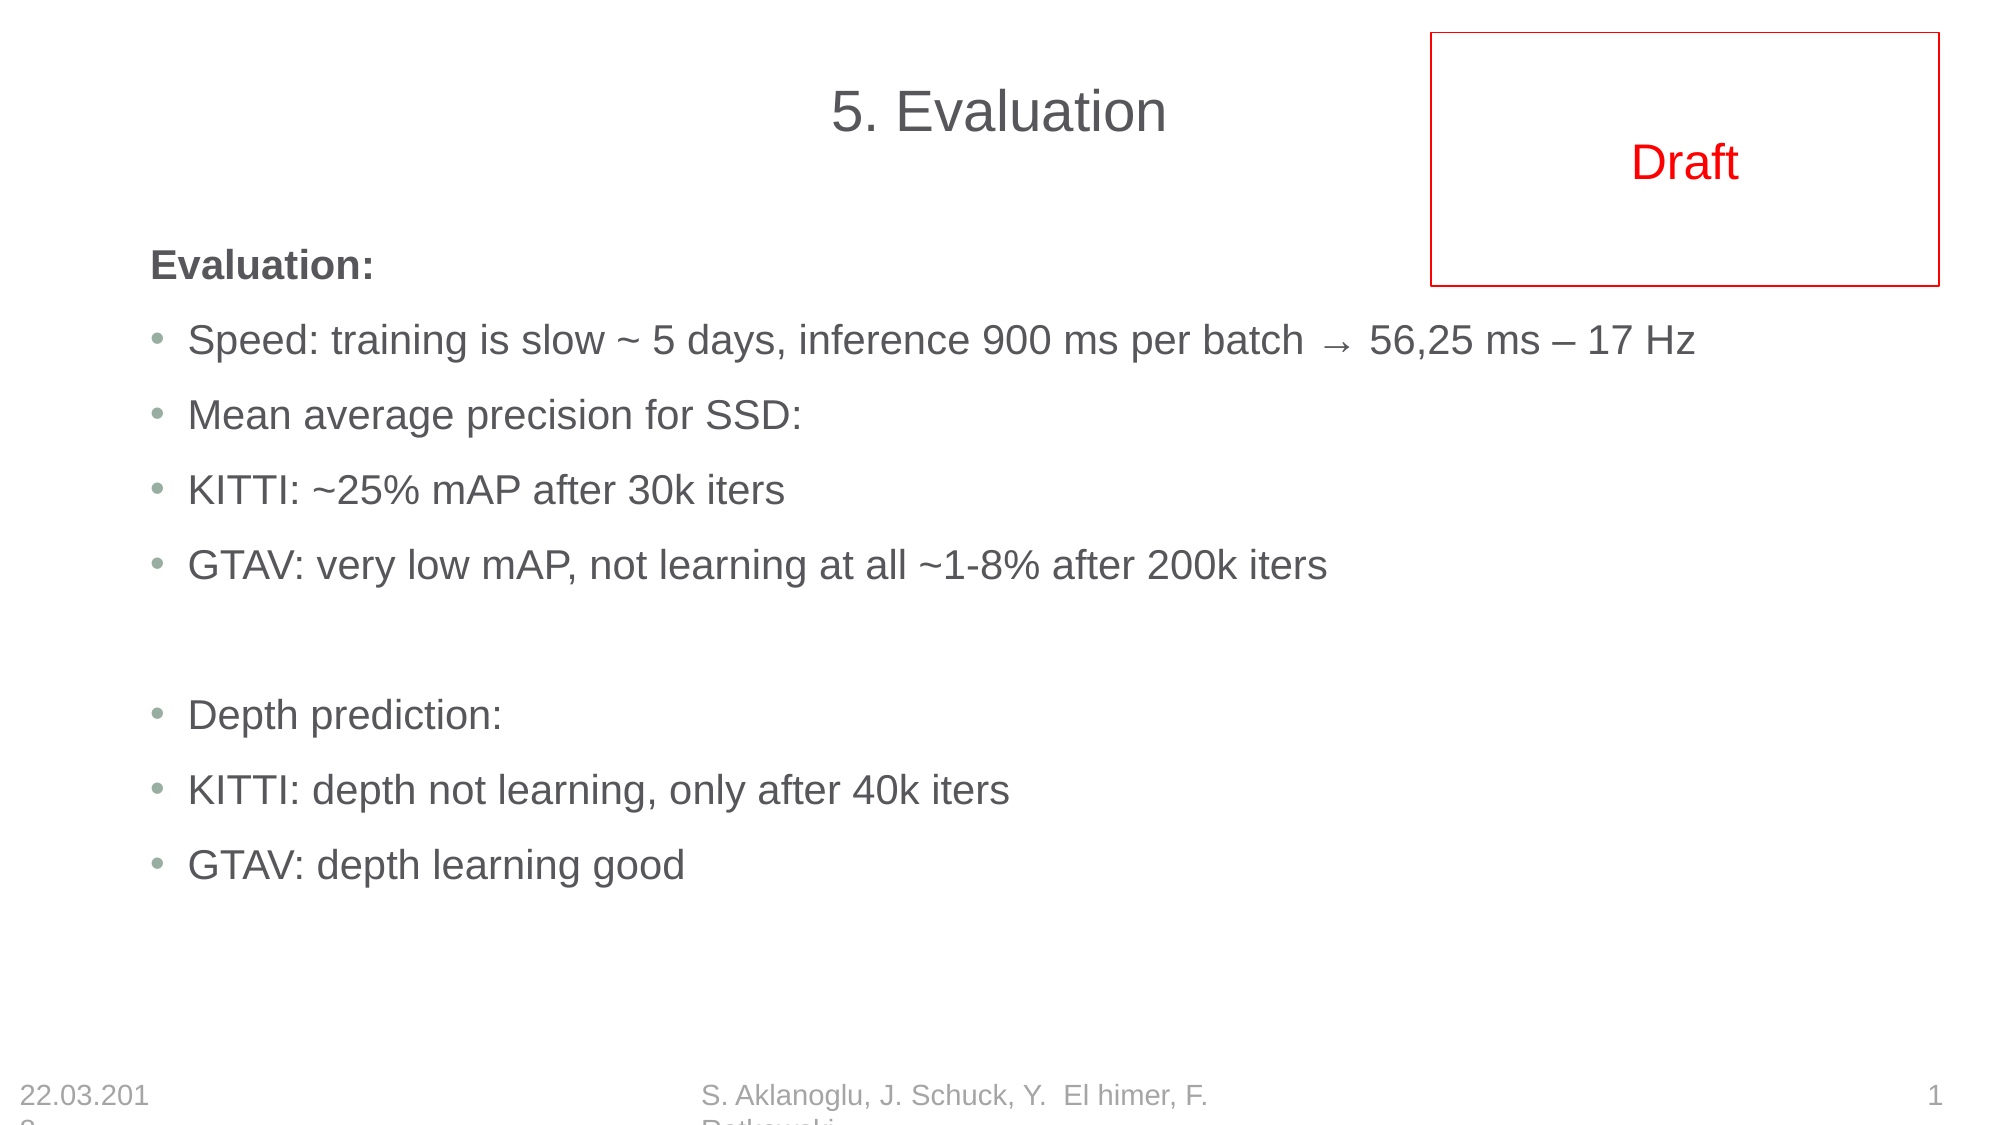

Draft
# 5. Evaluation
Evaluation:
Speed: training is slow ~ 5 days, inference 900 ms per batch → 56,25 ms – 17 Hz
Mean average precision for SSD:
KITTI: ~25% mAP after 30k iters
GTAV: very low mAP, not learning at all ~1-8% after 200k iters

Depth prediction:
KITTI: depth not learning, only after 40k iters
GTAV: depth learning good

22.03.2018
S. Aklanoglu, J. Schuck, Y.  El himer, F. Retkowski
1